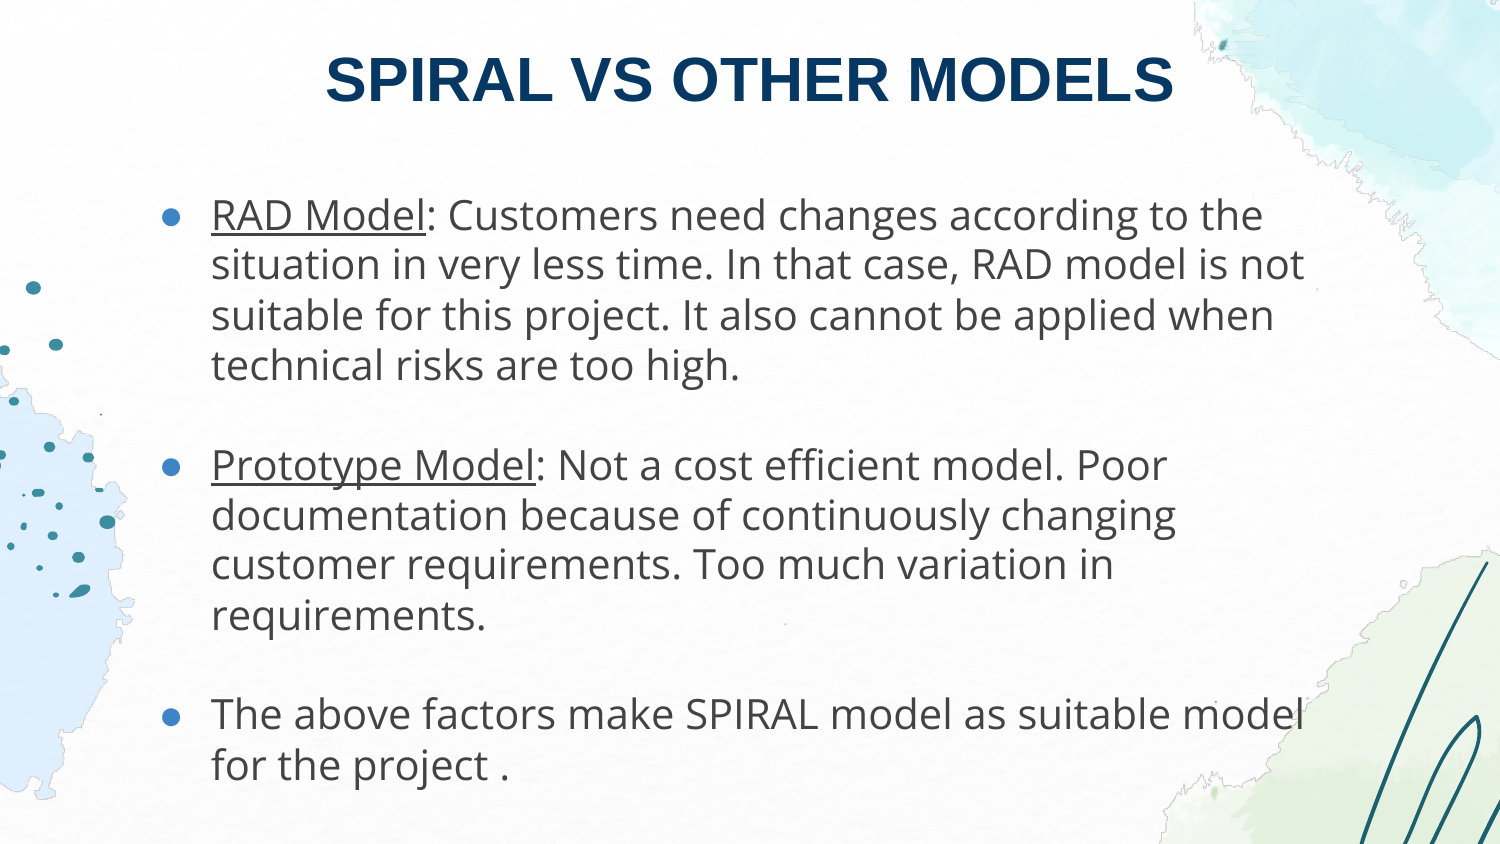

# SPIRAL VS OTHER MODELS

RAD Model: Customers need changes according to the situation in very less time. In that case, RAD model is not suitable for this project. It also cannot be applied when technical risks are too high.

Prototype Model: Not a cost efficient model. Poor documentation because of continuously changing customer requirements. Too much variation in requirements.

The above factors make SPIRAL model as suitable model for the project .